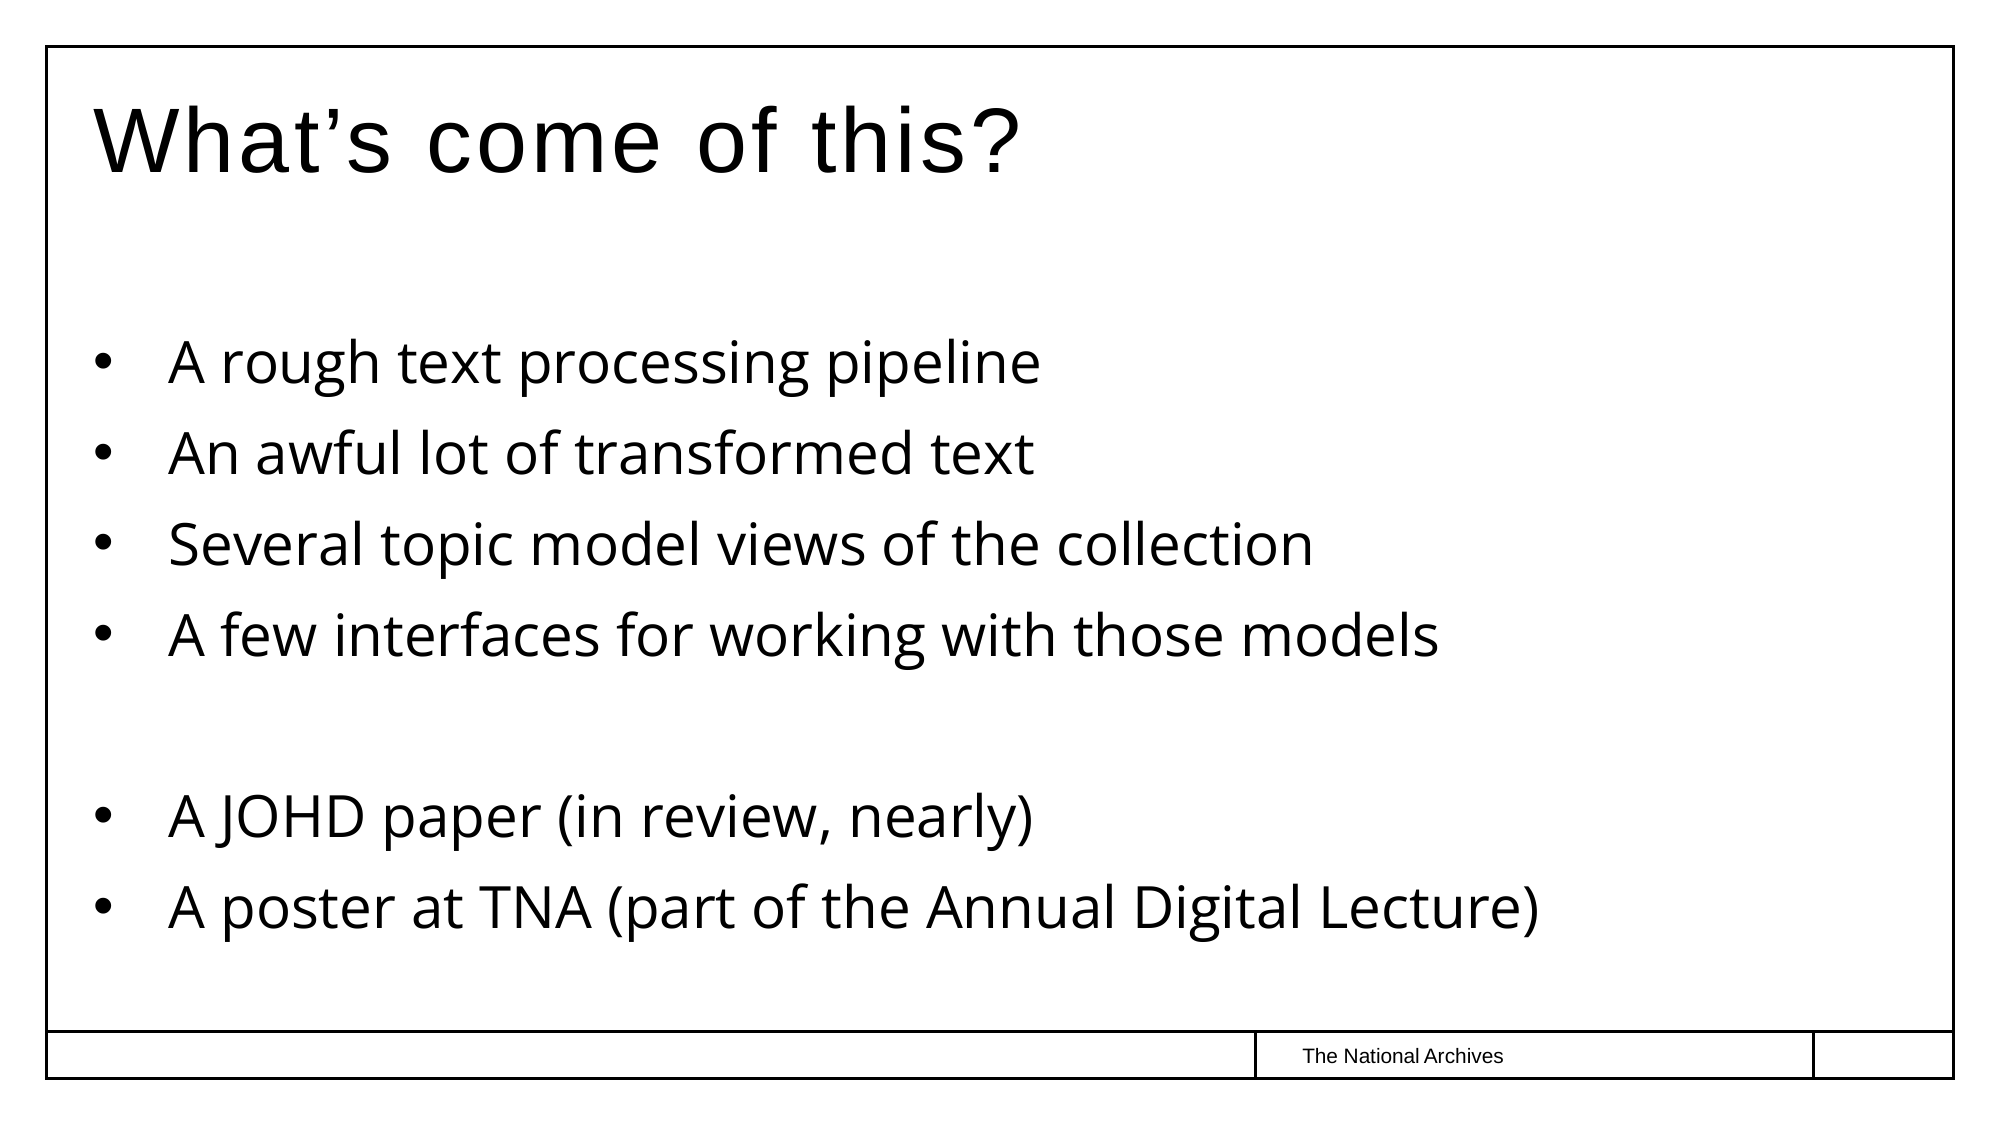

# What’s come of this?
A rough text processing pipeline
An awful lot of transformed text
Several topic model views of the collection
A few interfaces for working with those models

A JOHD paper (in review, nearly)
A poster at TNA (part of the Annual Digital Lecture)